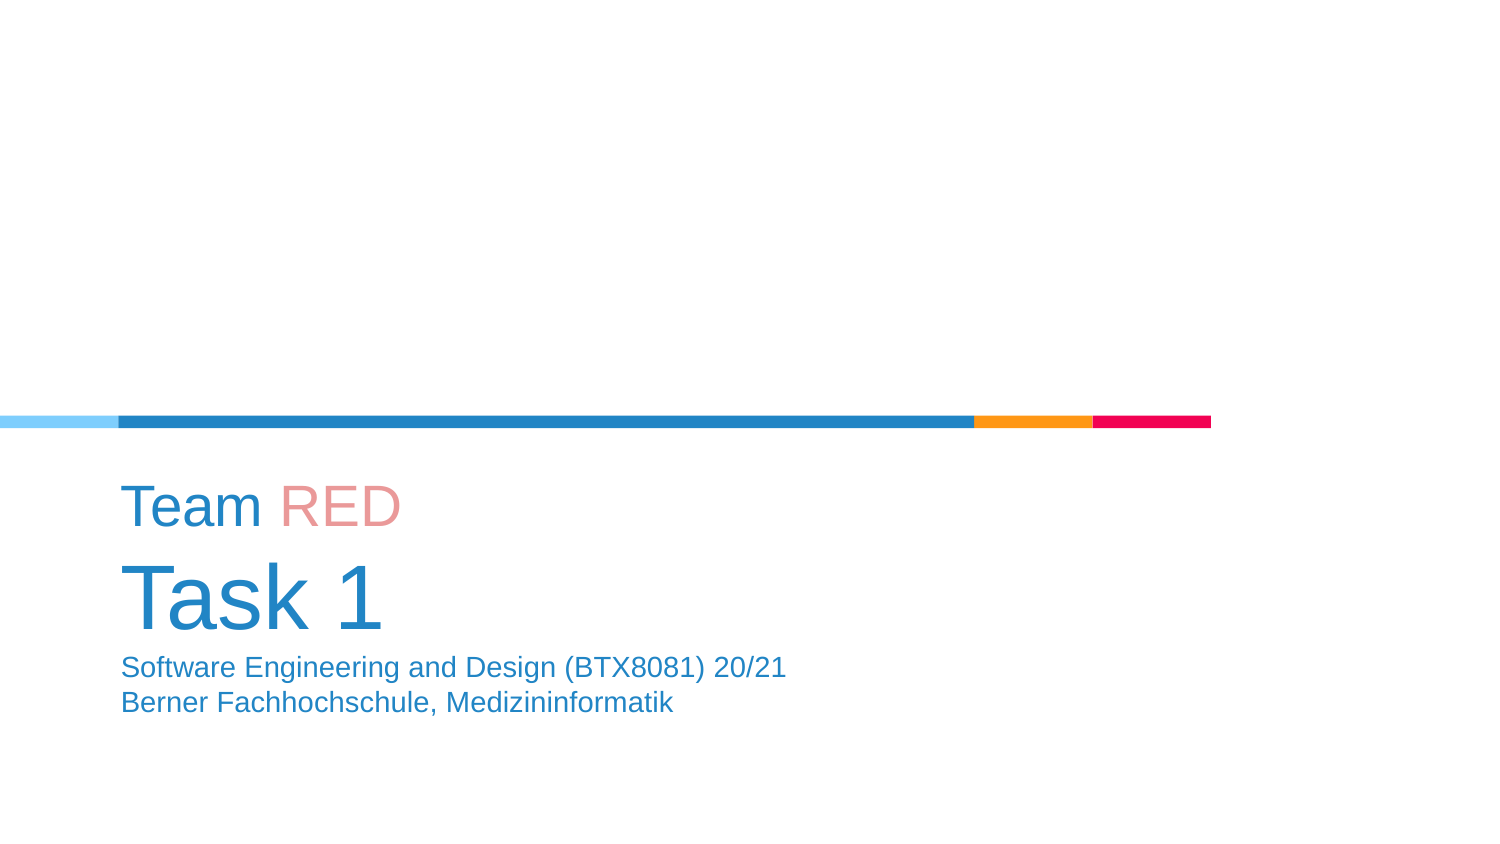

# Team RED
Task 1
Software Engineering and Design (BTX8081) 20/21
Berner Fachhochschule, Medizininformatik